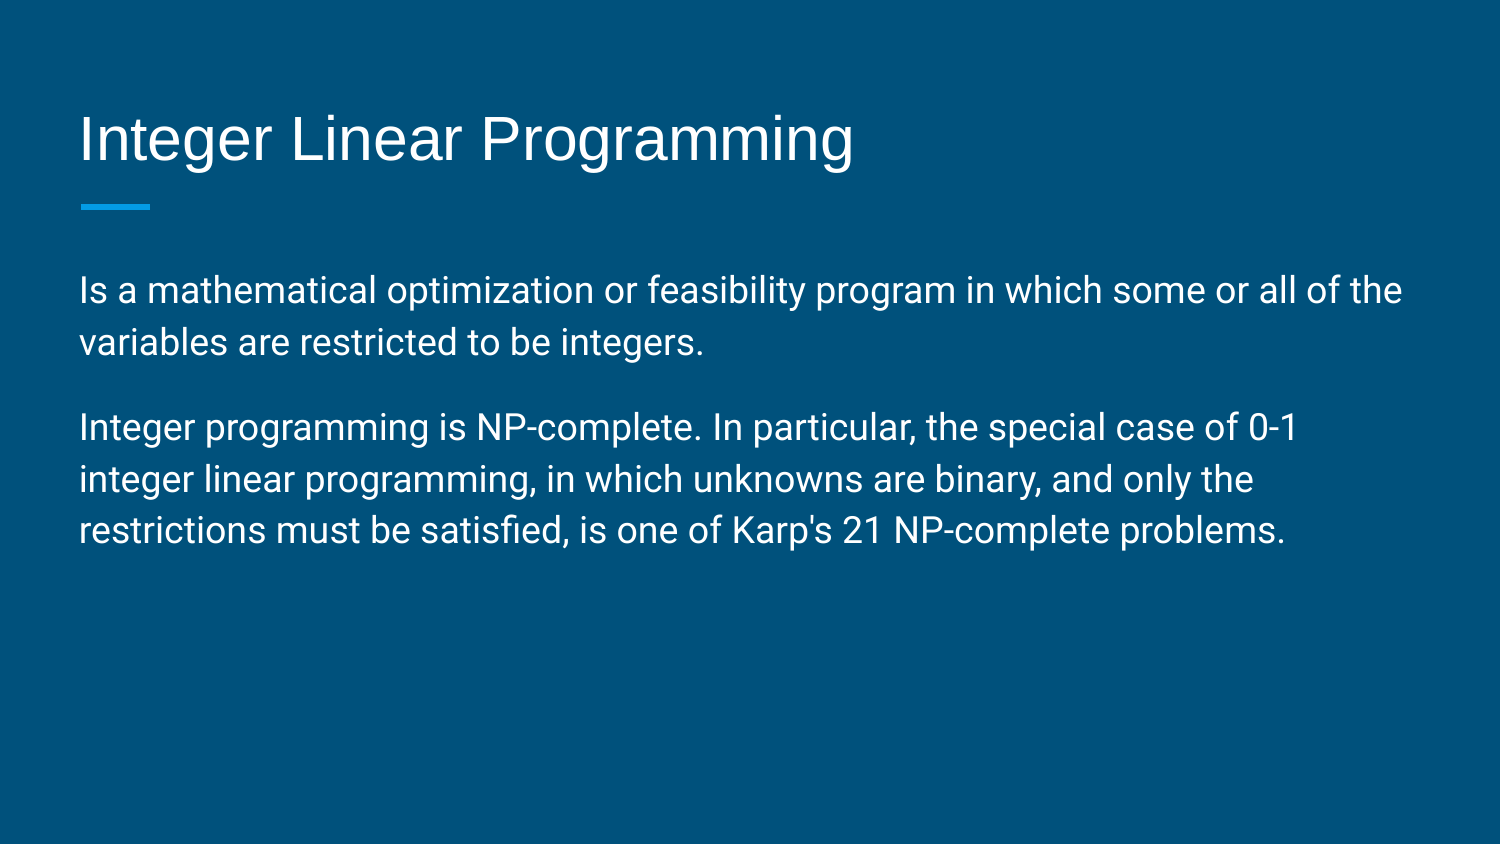

# Integer Linear Programming
Is a mathematical optimization or feasibility program in which some or all of the variables are restricted to be integers.
Integer programming is NP-complete. In particular, the special case of 0-1 integer linear programming, in which unknowns are binary, and only the restrictions must be satisfied, is one of Karp's 21 NP-complete problems.